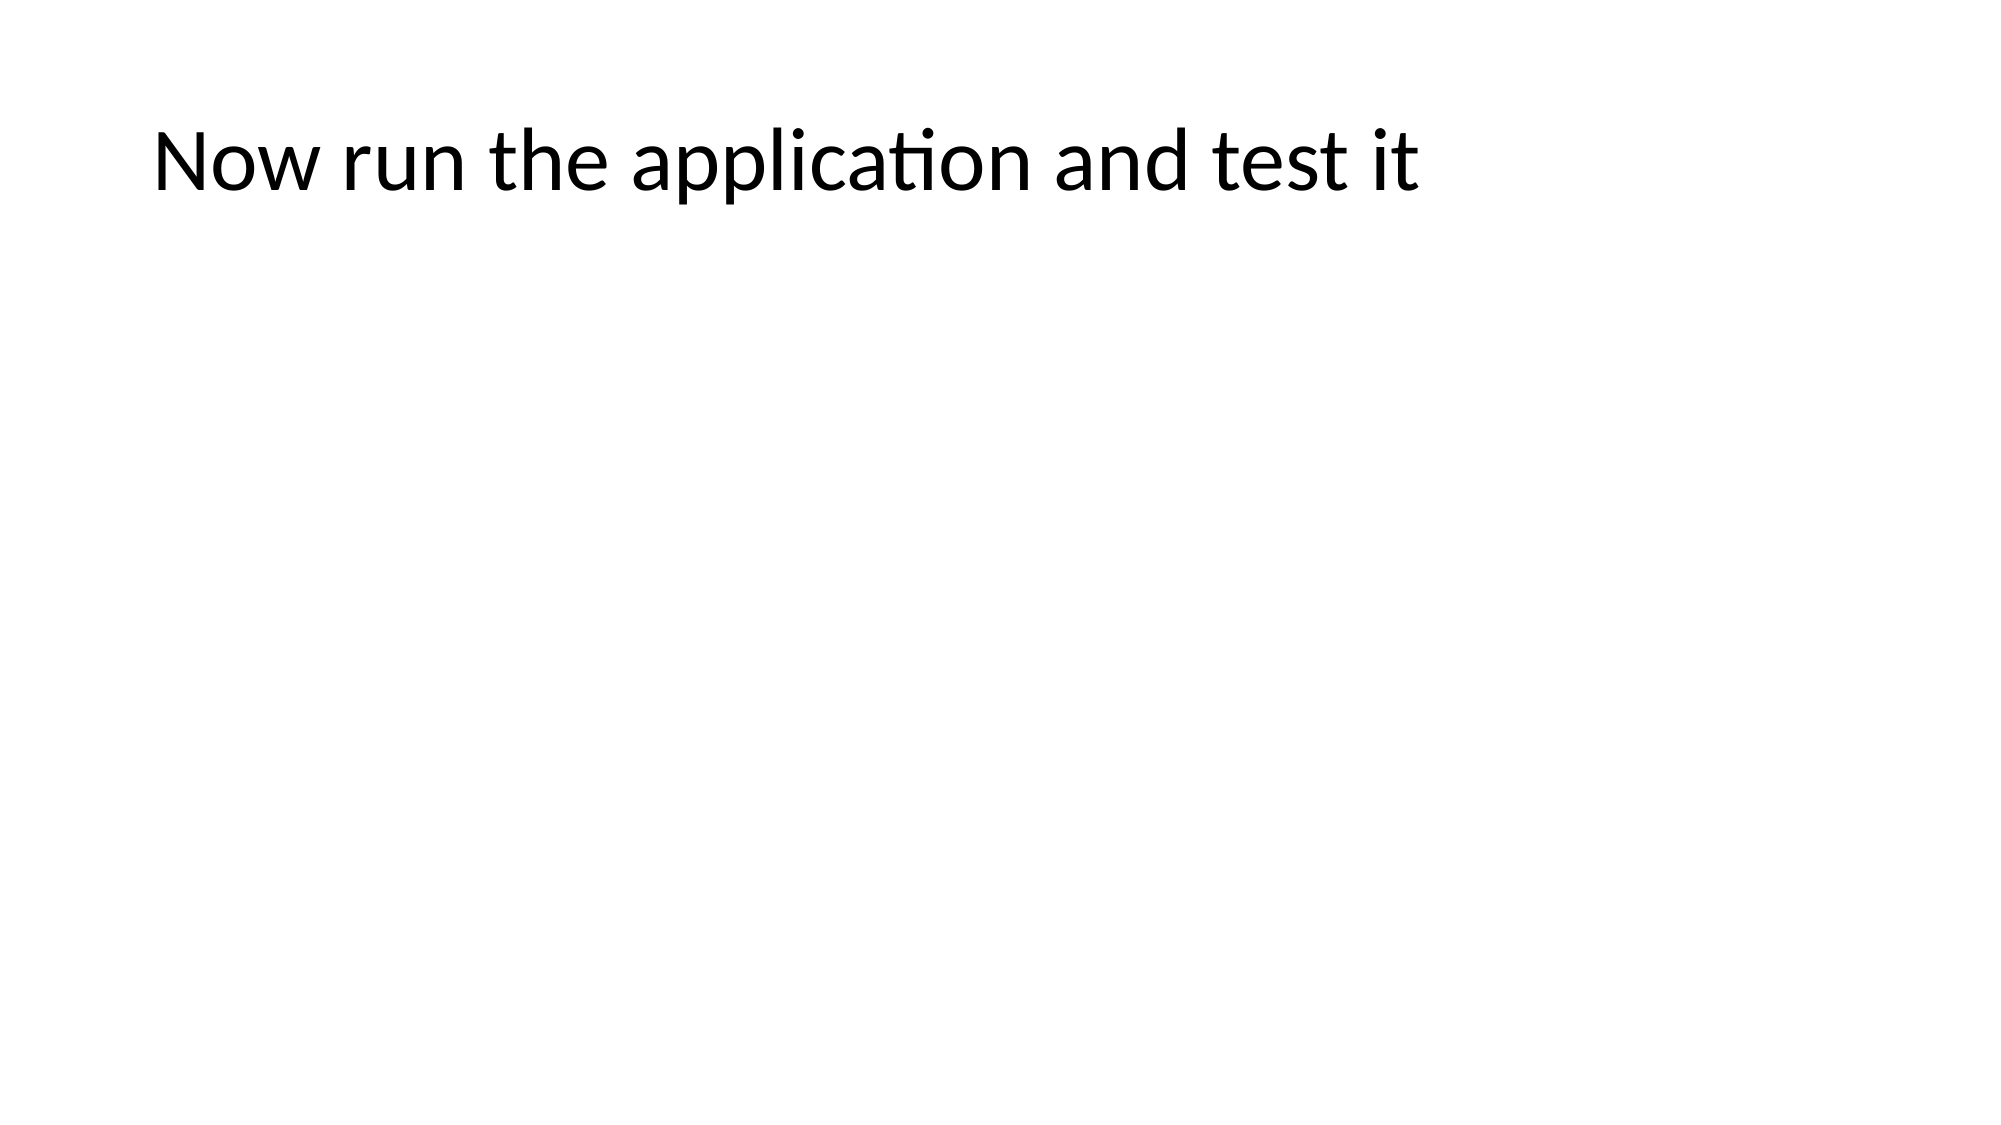

# Now run the application and test it